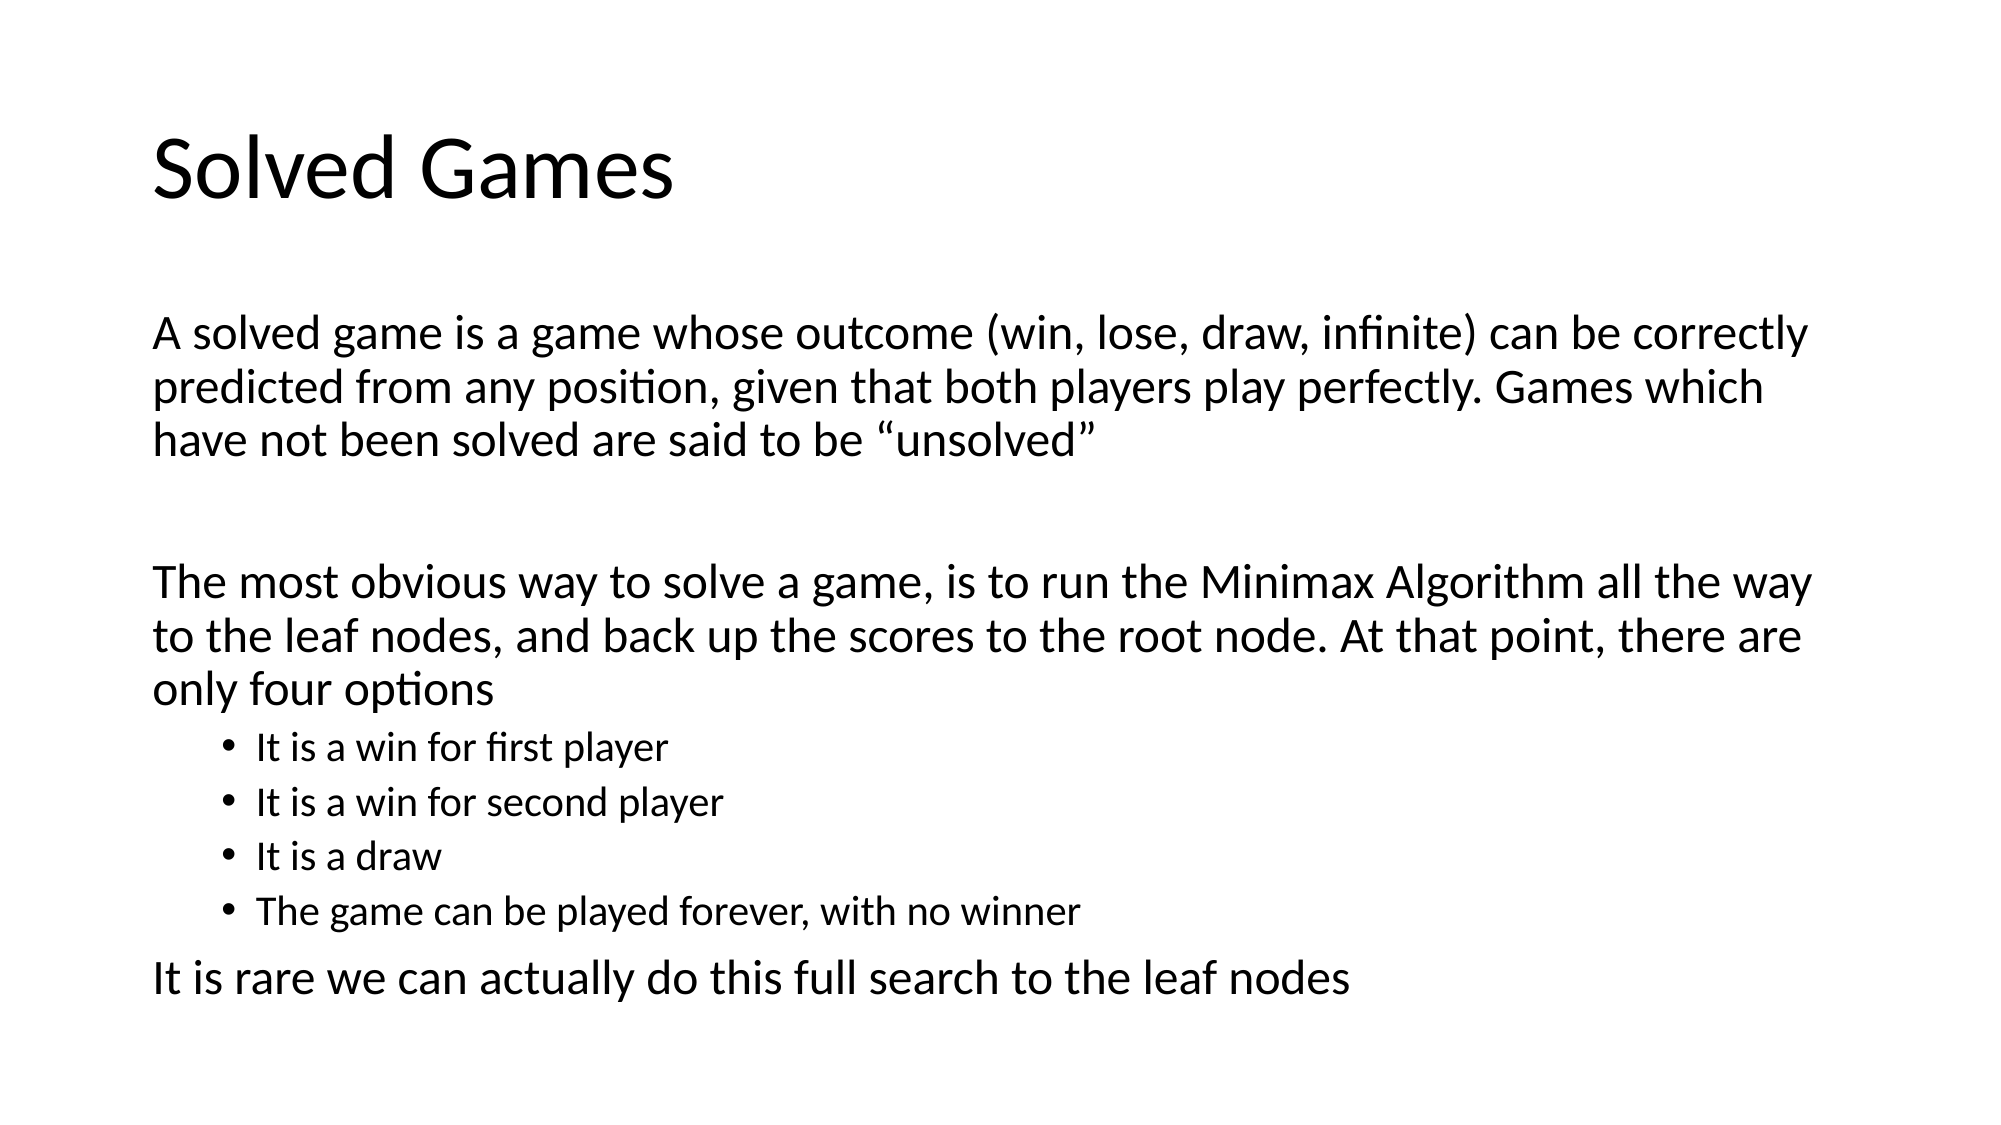

# Solved Games
A solved game is a game whose outcome (win, lose, draw, infinite) can be correctly predicted from any position, given that both players play perfectly. Games which have not been solved are said to be “unsolved”

The most obvious way to solve a game, is to run the Minimax Algorithm all the way to the leaf nodes, and back up the scores to the root node. At that point, there are only four options
It is a win for first player
It is a win for second player
It is a draw
The game can be played forever, with no winner
It is rare we can actually do this full search to the leaf nodes